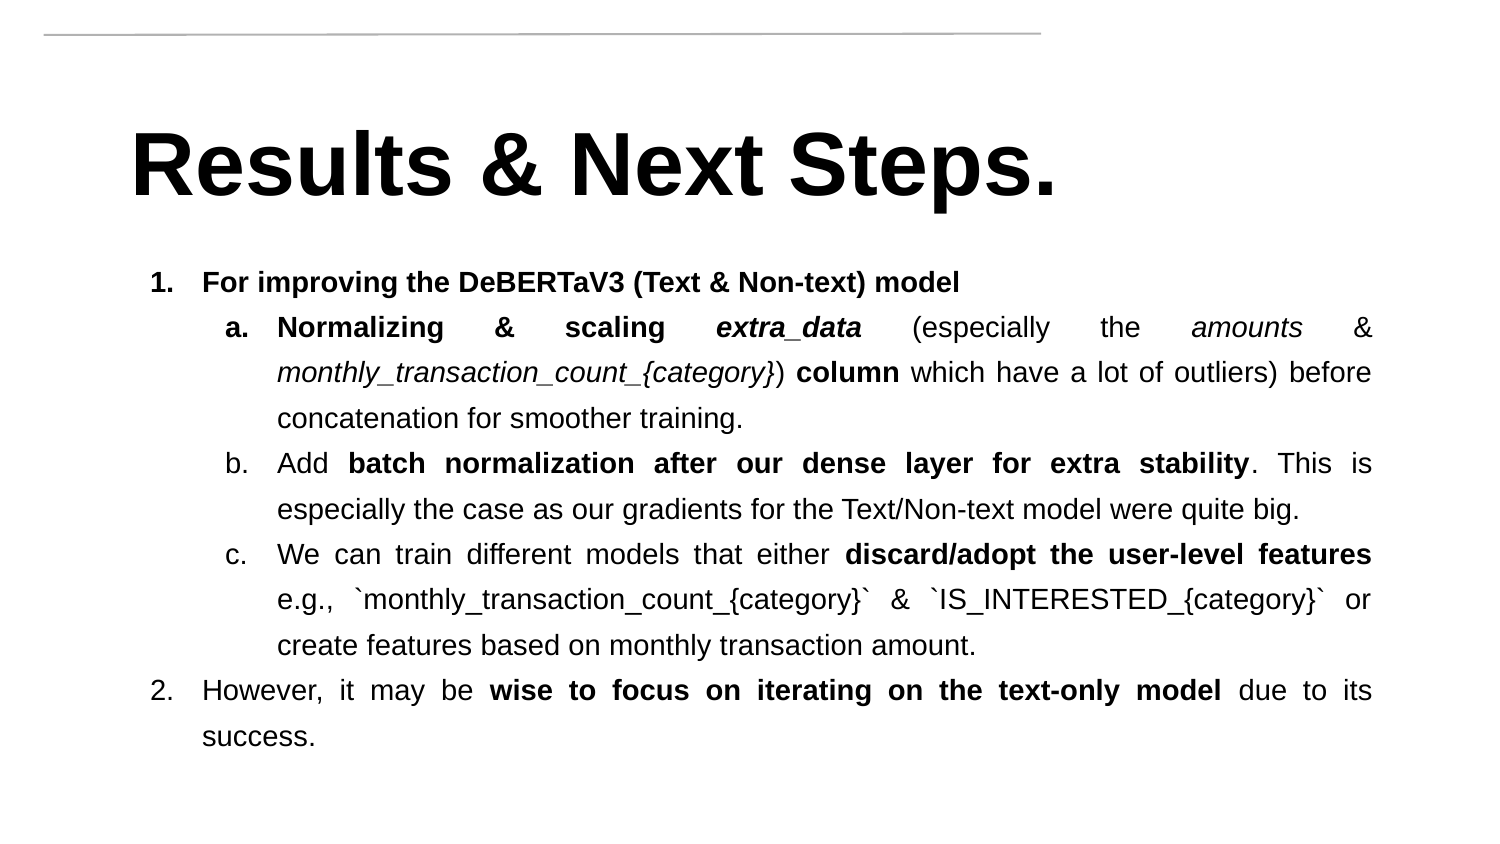

Results & Next Steps.
For improving the DeBERTaV3 (Text & Non-text) model
Normalizing & scaling extra_data (especially the amounts & monthly_transaction_count_{category}) column which have a lot of outliers) before concatenation for smoother training.
Add batch normalization after our dense layer for extra stability. This is especially the case as our gradients for the Text/Non-text model were quite big.
We can train different models that either discard/adopt the user-level features e.g., `monthly_transaction_count_{category}` & `IS_INTERESTED_{category}` or create features based on monthly transaction amount.
However, it may be wise to focus on iterating on the text-only model due to its success.